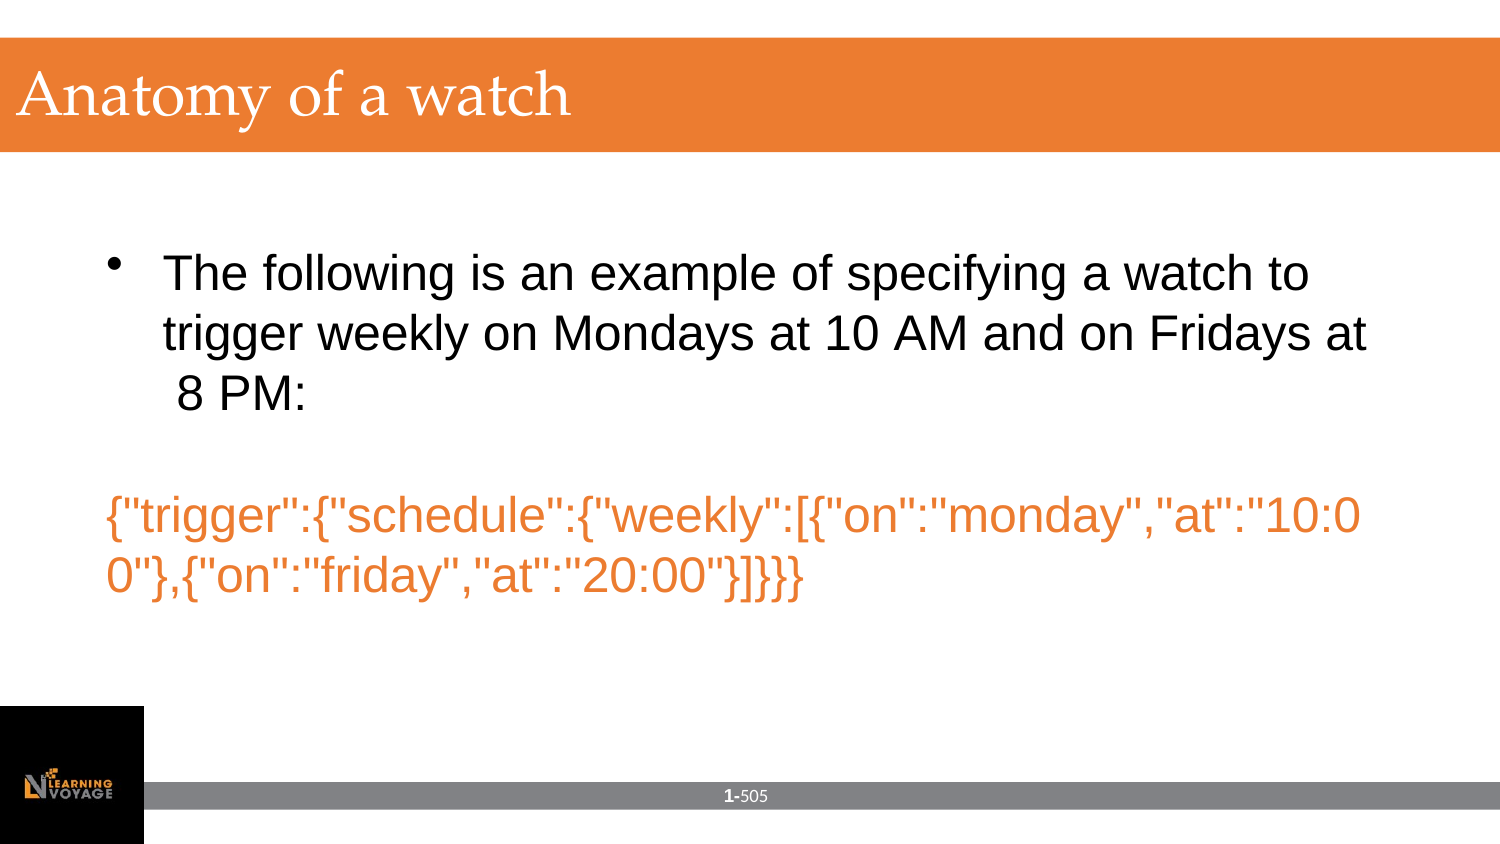

# Anatomy of a watch
The following is an example of specifying a watch to  trigger weekly on Mondays at 10 AM and on Fridays at  8 PM:

{"trigger":{"schedule":{"weekly":[{"on":"monday","at":"10:0
0"},{"on":"friday","at":"20:00"}]}}}
1-505